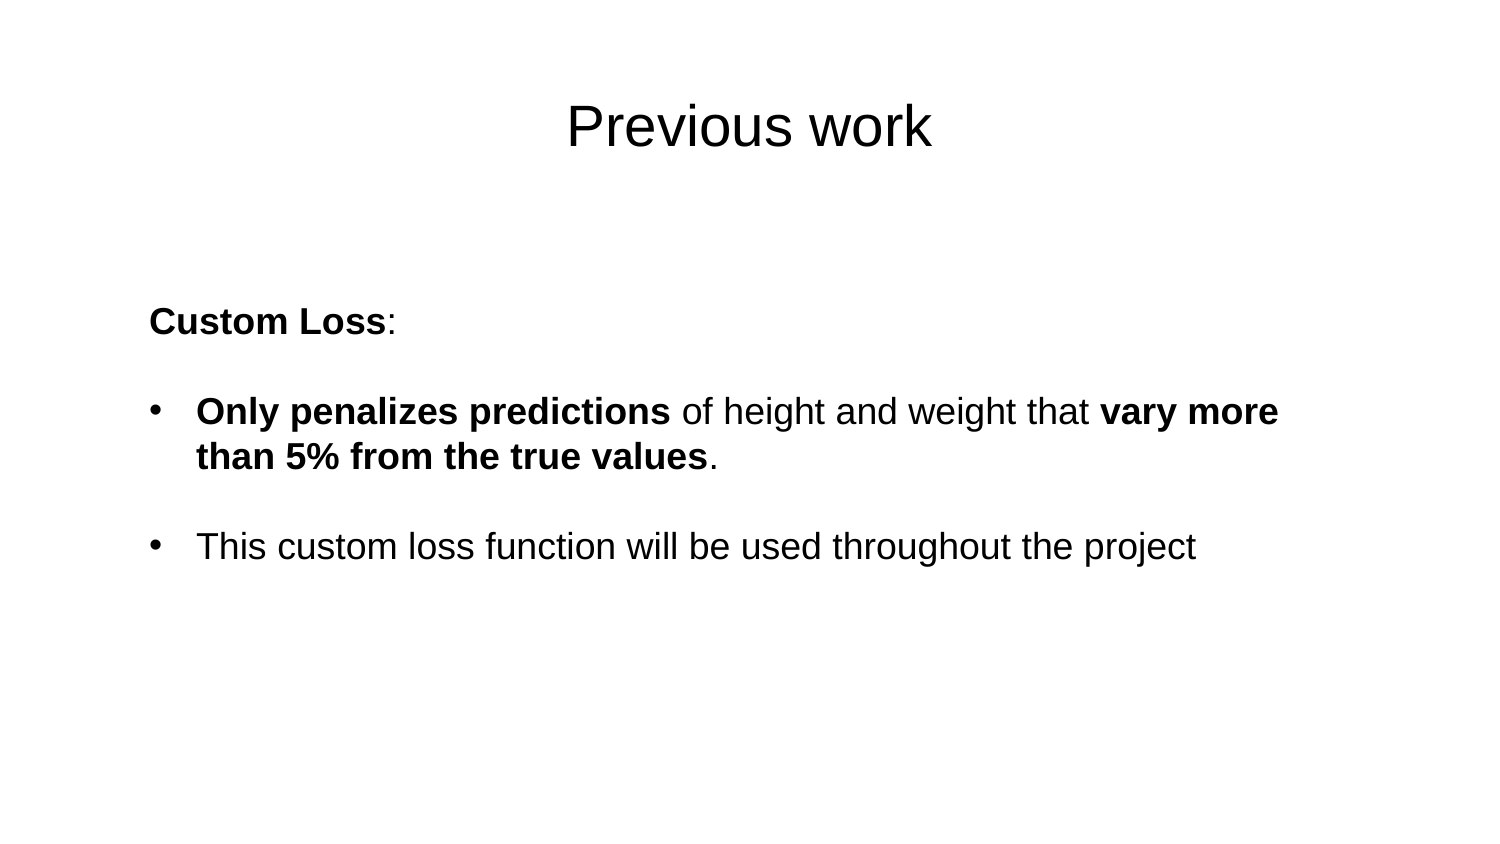

# Previous work
Custom Loss:

Only penalizes predictions of height and weight that vary more than 5% from the true values.

This custom loss function will be used throughout the project